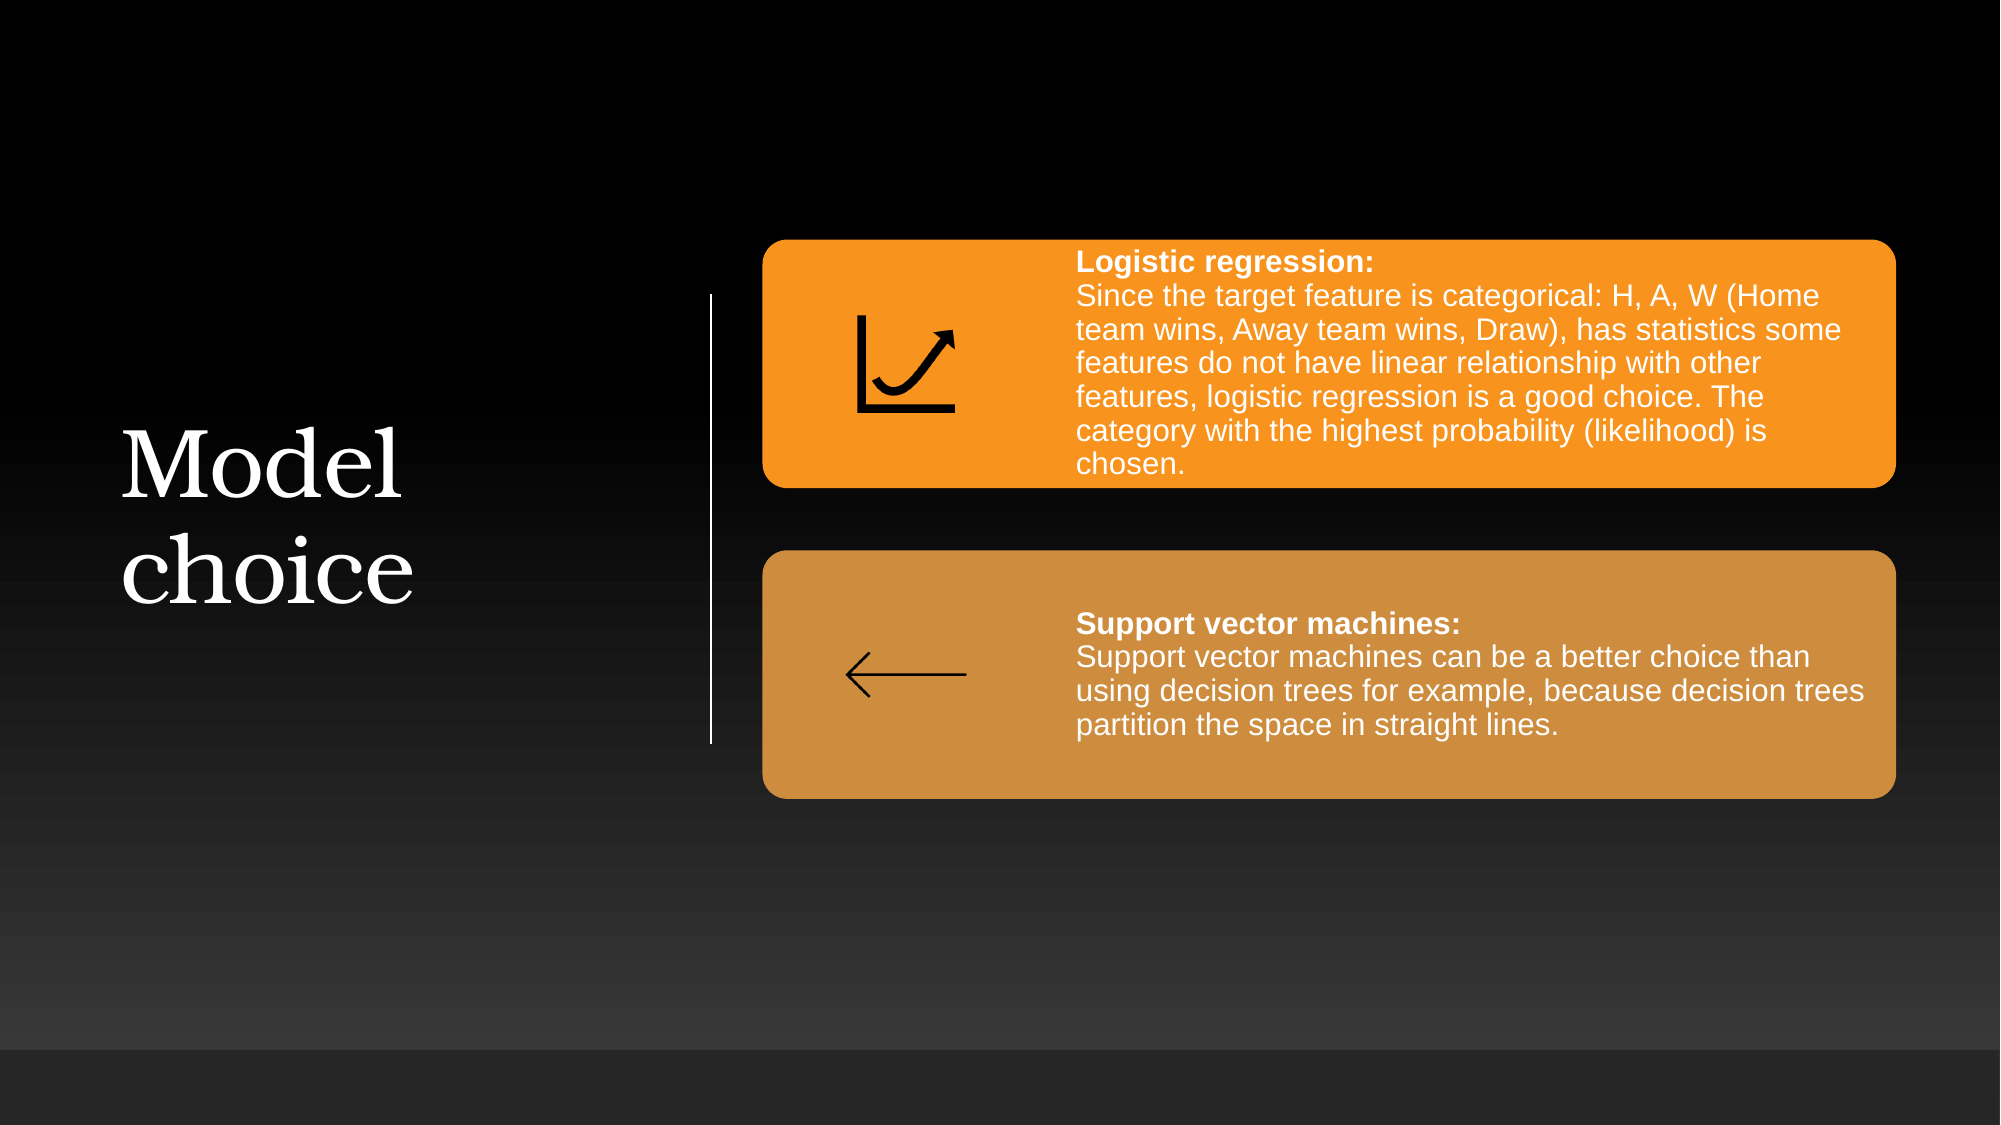

# Model choice
Logistic regression:
Since the target feature is categorical: H, A, W (Home team wins, Away team wins, Draw), has statistics some features do not have linear relationship with other features, logistic regression is a good choice. The category with the highest probability (likelihood) is chosen.
Support vector machines:
Support vector machines can be a better choice than using decision trees for example, because decision trees partition the space in straight lines.